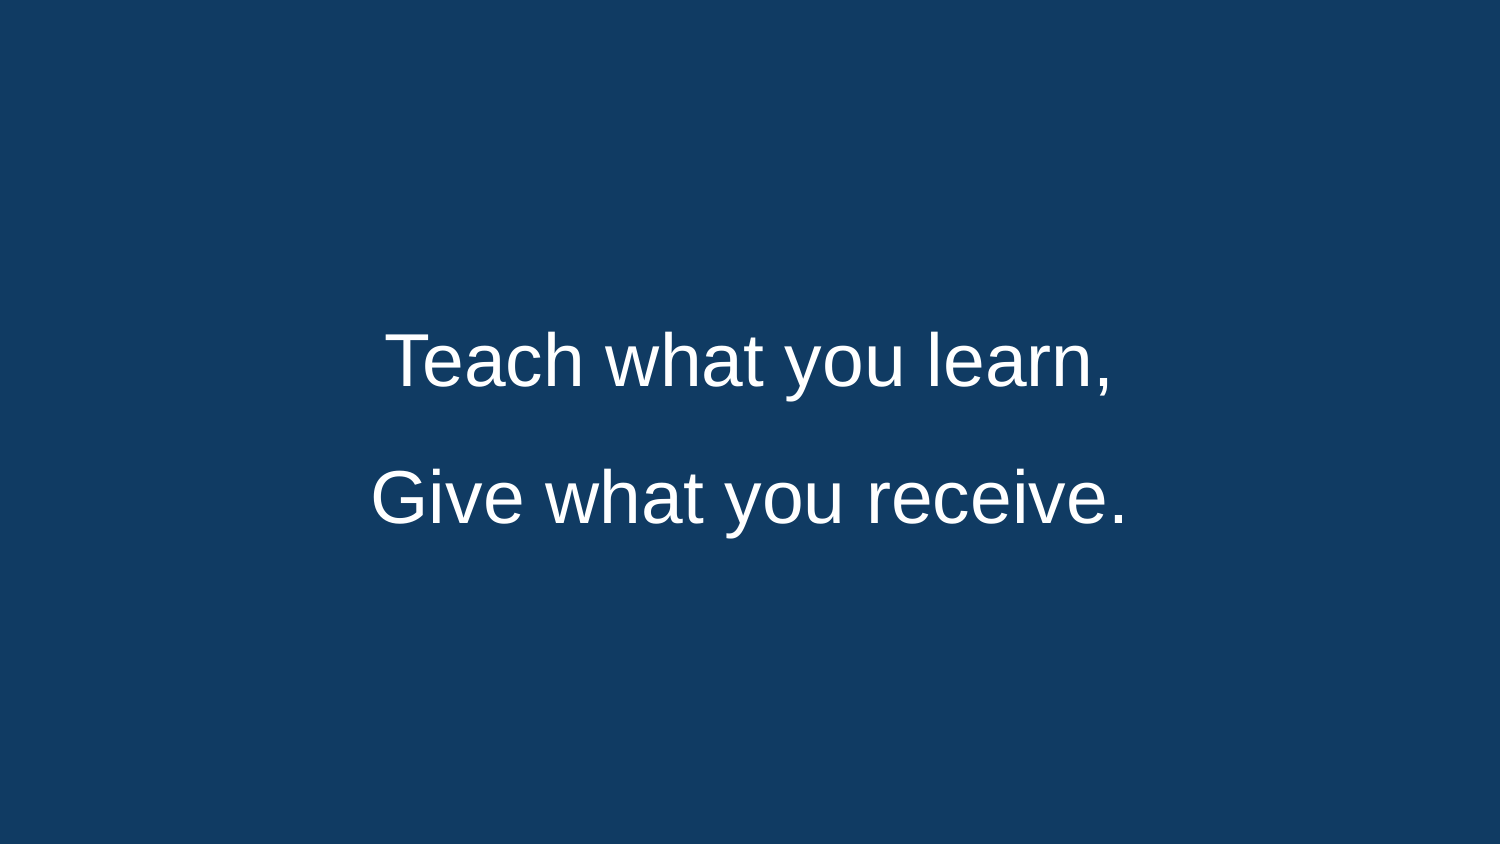

Teach what you learn,
Give what you receive.